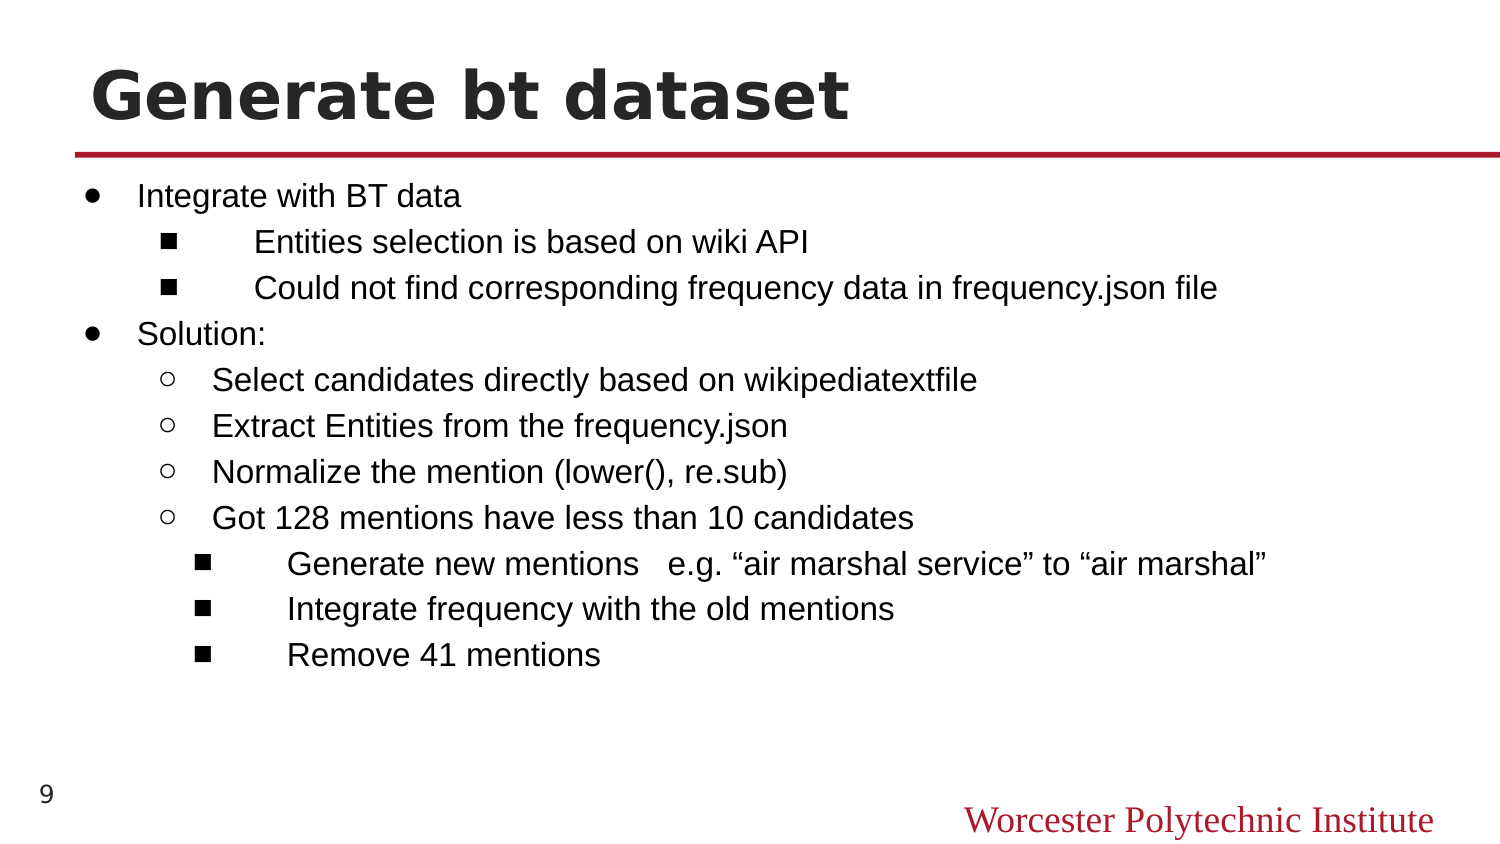

# Generate bt dataset
Integrate with BT data
Entities selection is based on wiki API
Could not find corresponding frequency data in frequency.json file
Solution:
Select candidates directly based on wikipediatextfile
Extract Entities from the frequency.json
Normalize the mention (lower(), re.sub)
Got 128 mentions have less than 10 candidates
Generate new mentions   e.g. “air marshal service” to “air marshal”
Integrate frequency with the old mentions
Remove 41 mentions

9